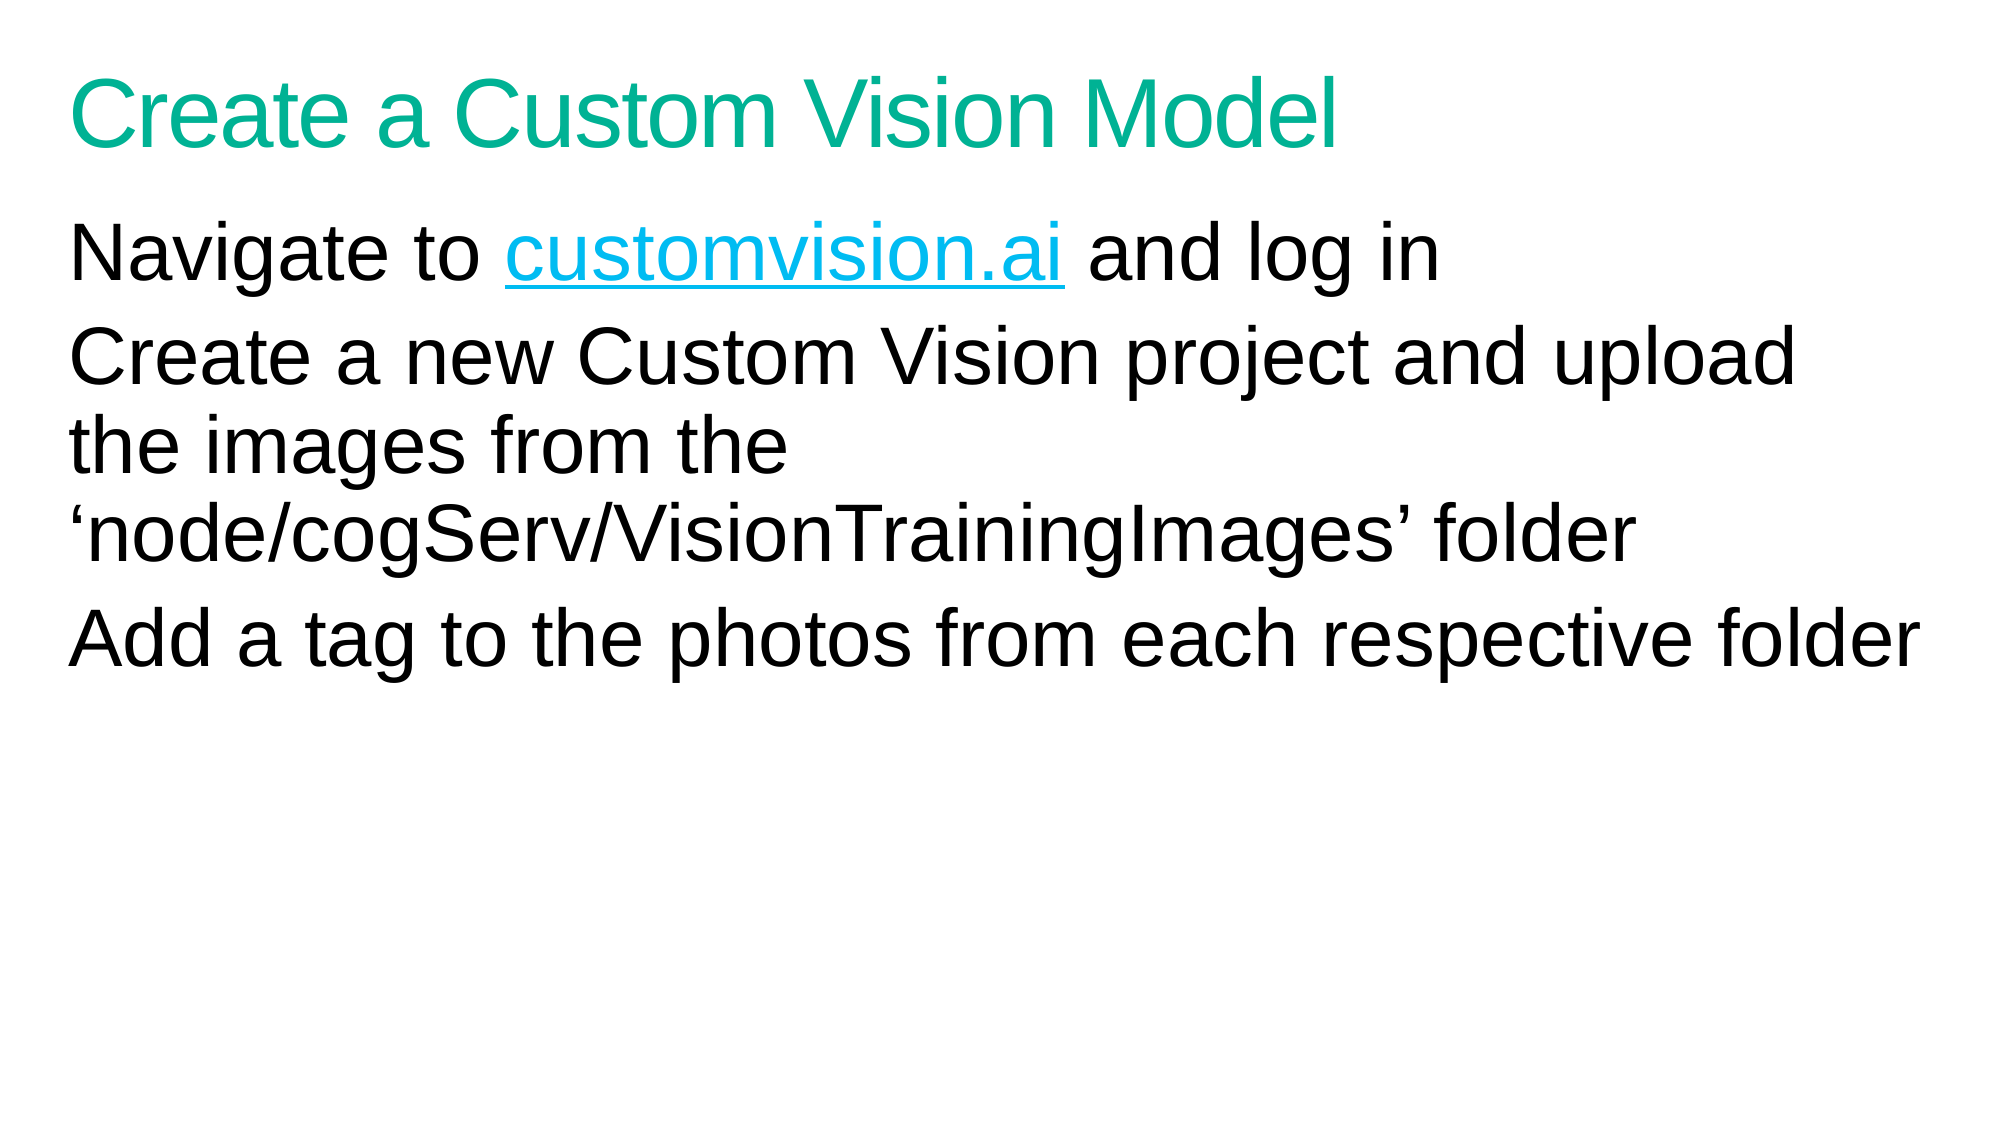

# Create a Custom Vision Model
Navigate to customvision.ai and log in
Create a new Custom Vision project and upload the images from the ‘node/cogServ/VisionTrainingImages’ folder
Add a tag to the photos from each respective folder